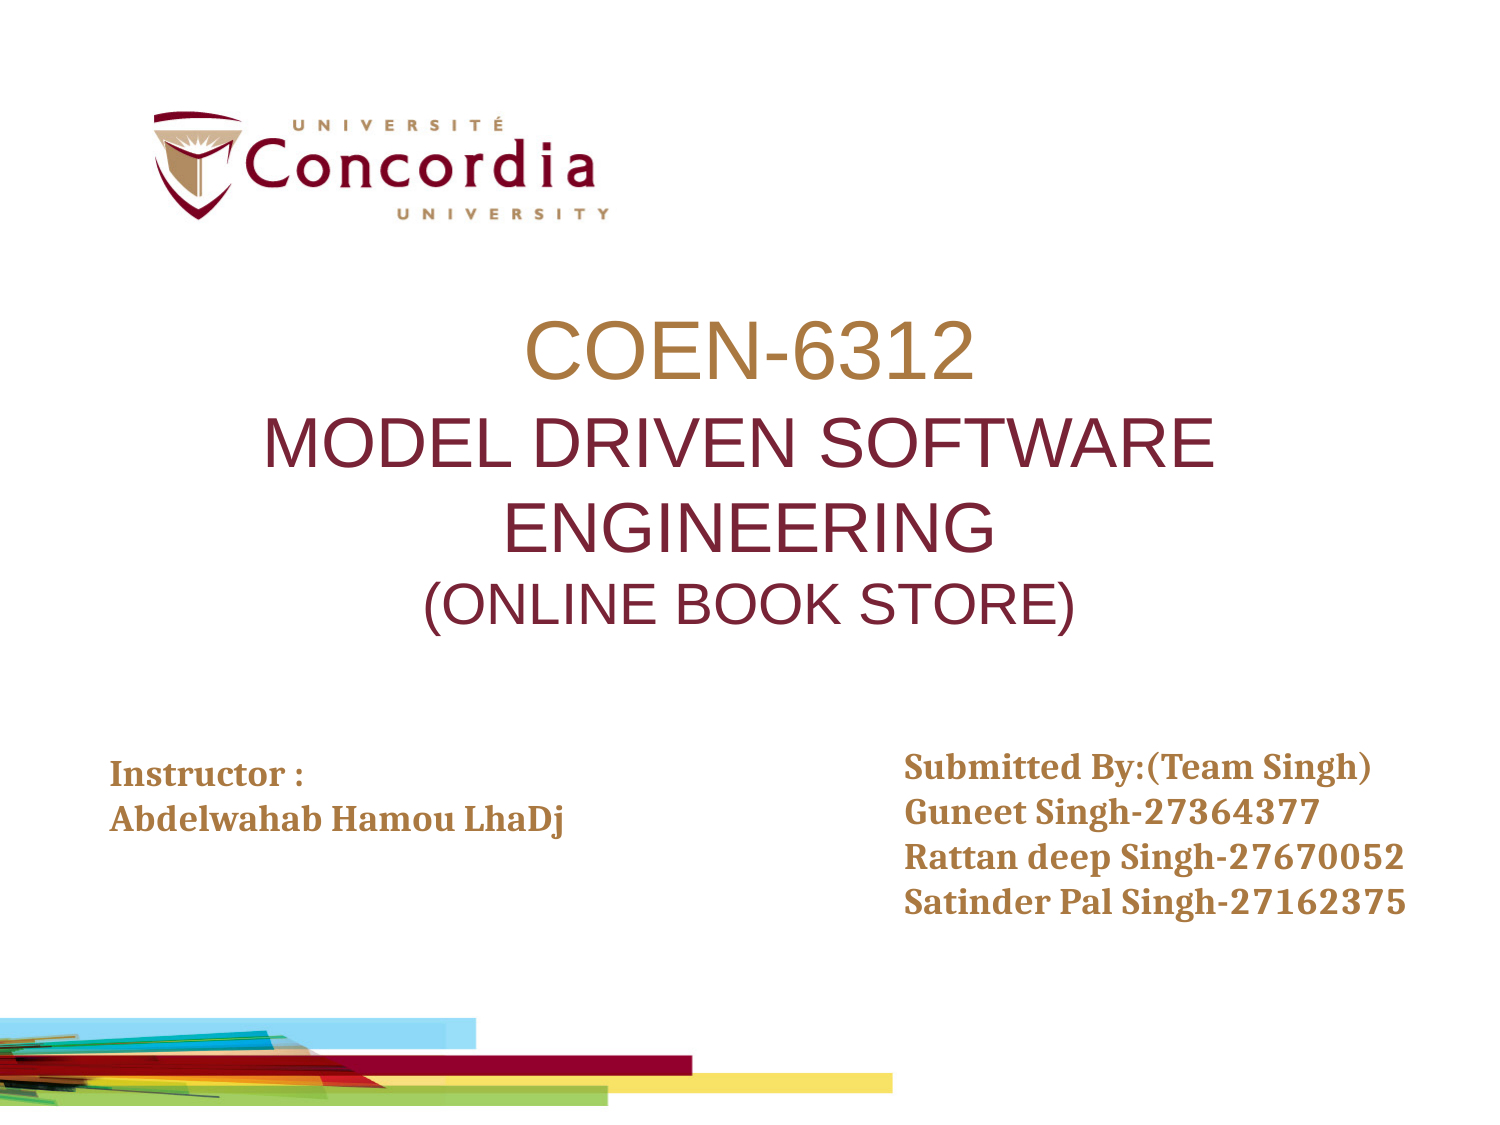

COEN-6312
MODEL DRIVEN SOFTWARE
ENGINEERING
(ONLINE BOOK STORE)
#

Submitted By:(Team Singh)
Guneet Singh-27364377
Rattan deep Singh-27670052
Satinder Pal Singh-27162375
Instructor :
Abdelwahab Hamou LhaDj